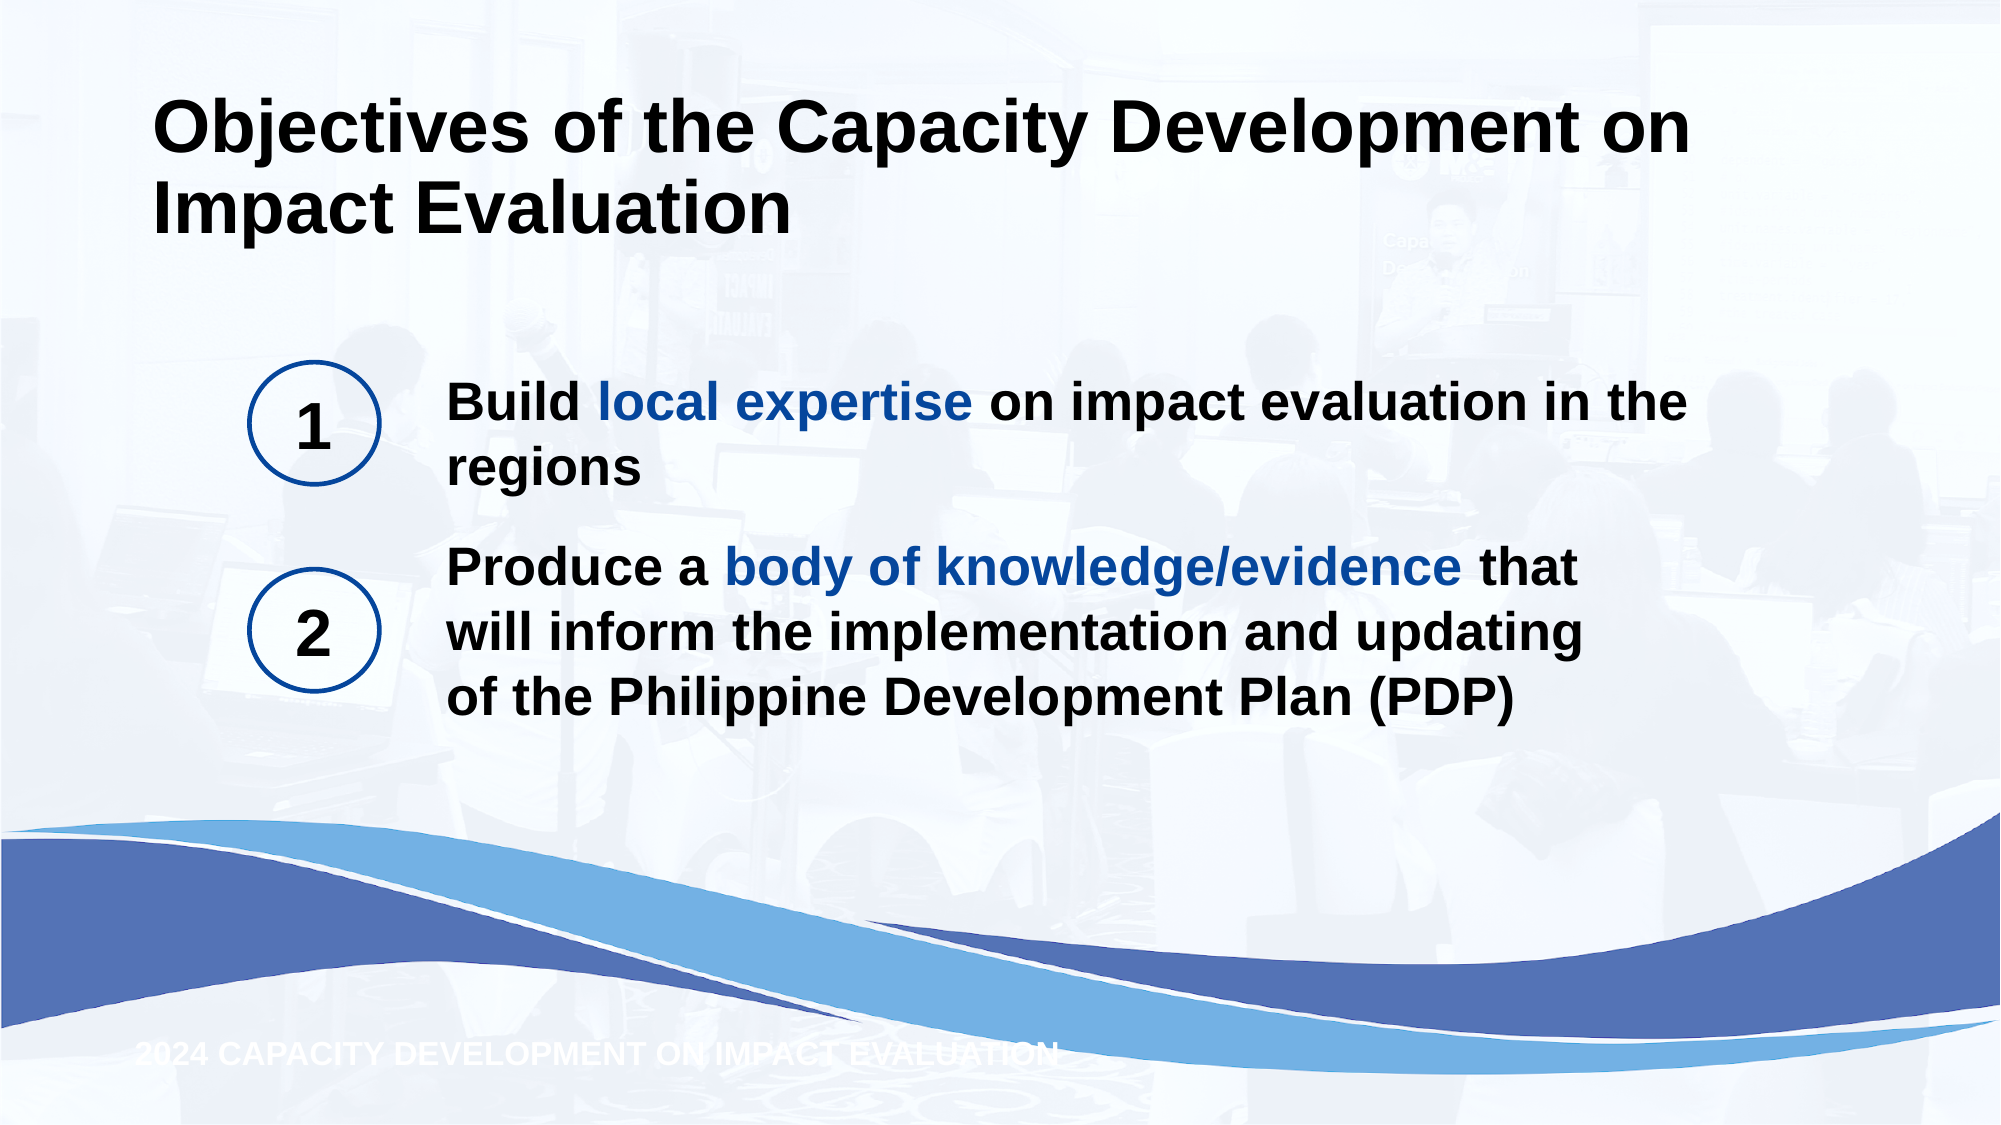

# Objectives of the Capacity Development on Impact Evaluation
Build local expertise on impact evaluation in the regions
1
Produce a body of knowledge/evidence that will inform the implementation and updating of the Philippine Development Plan (PDP)
2